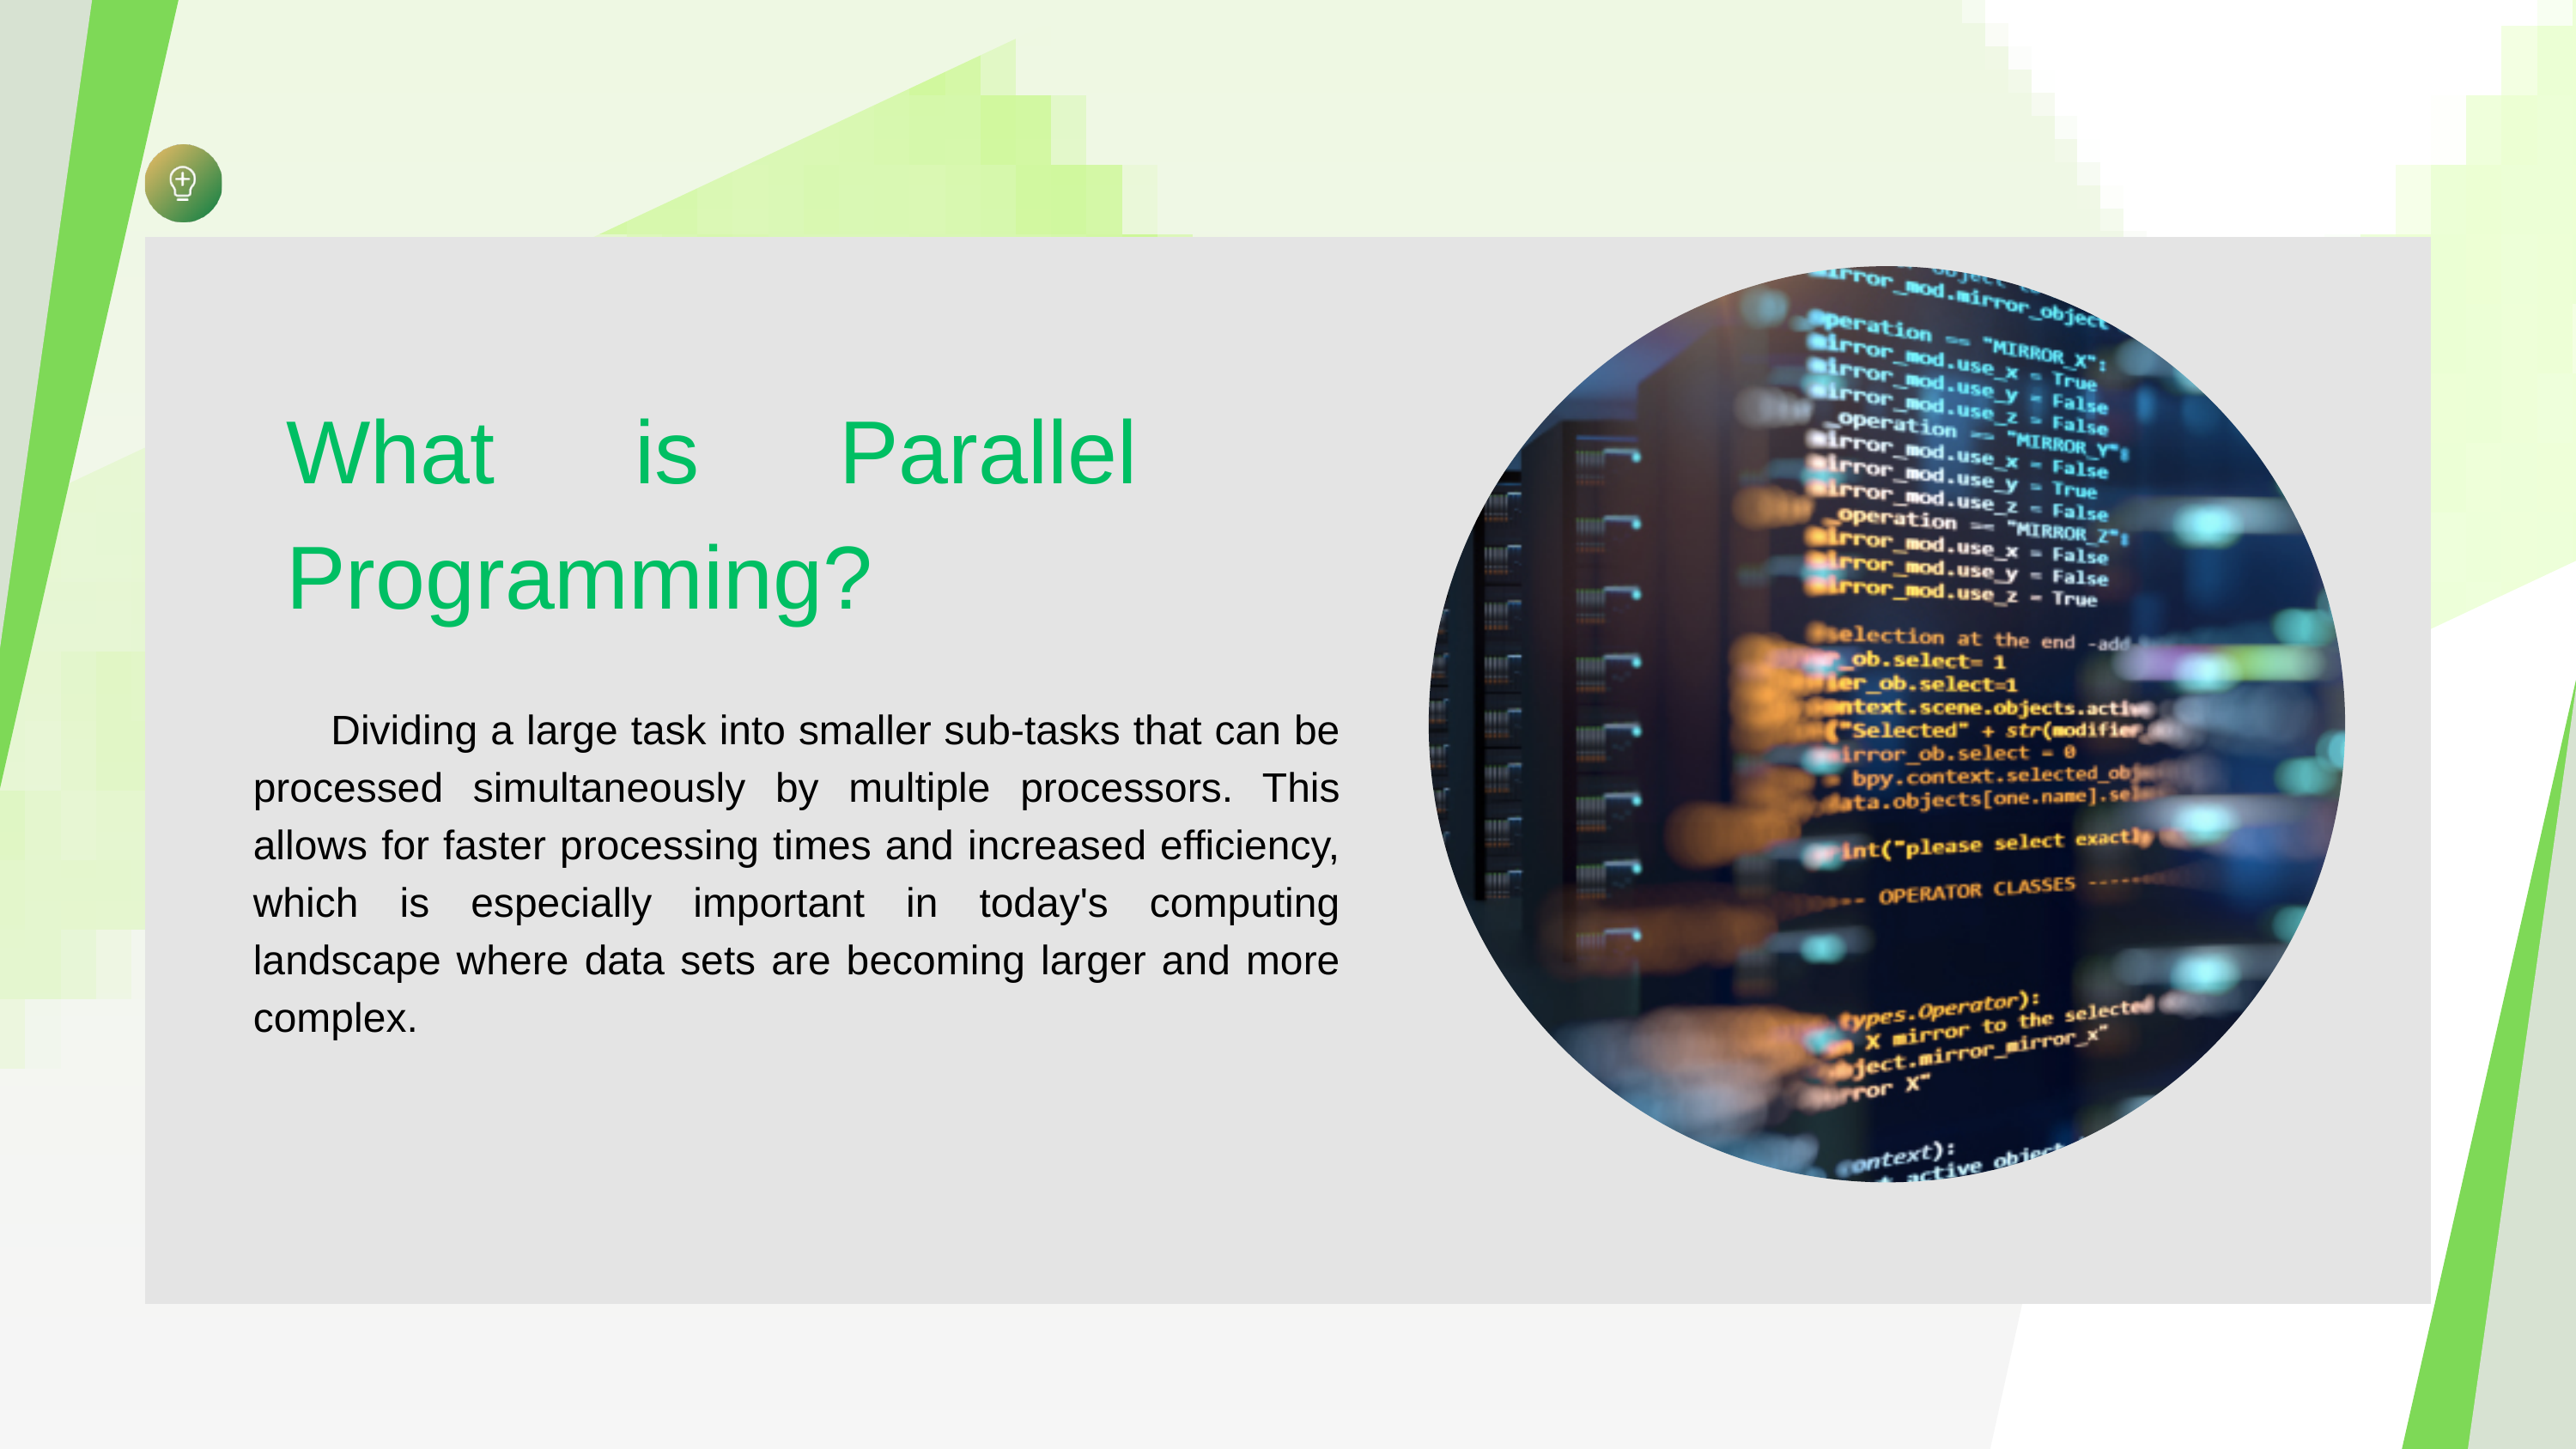

What is Parallel Programming?

      Dividing a large task into smaller sub-tasks that can be processed simultaneously by multiple processors. This allows for faster processing times and increased efficiency, which is especially important in today's computing landscape where data sets are becoming larger and more complex.